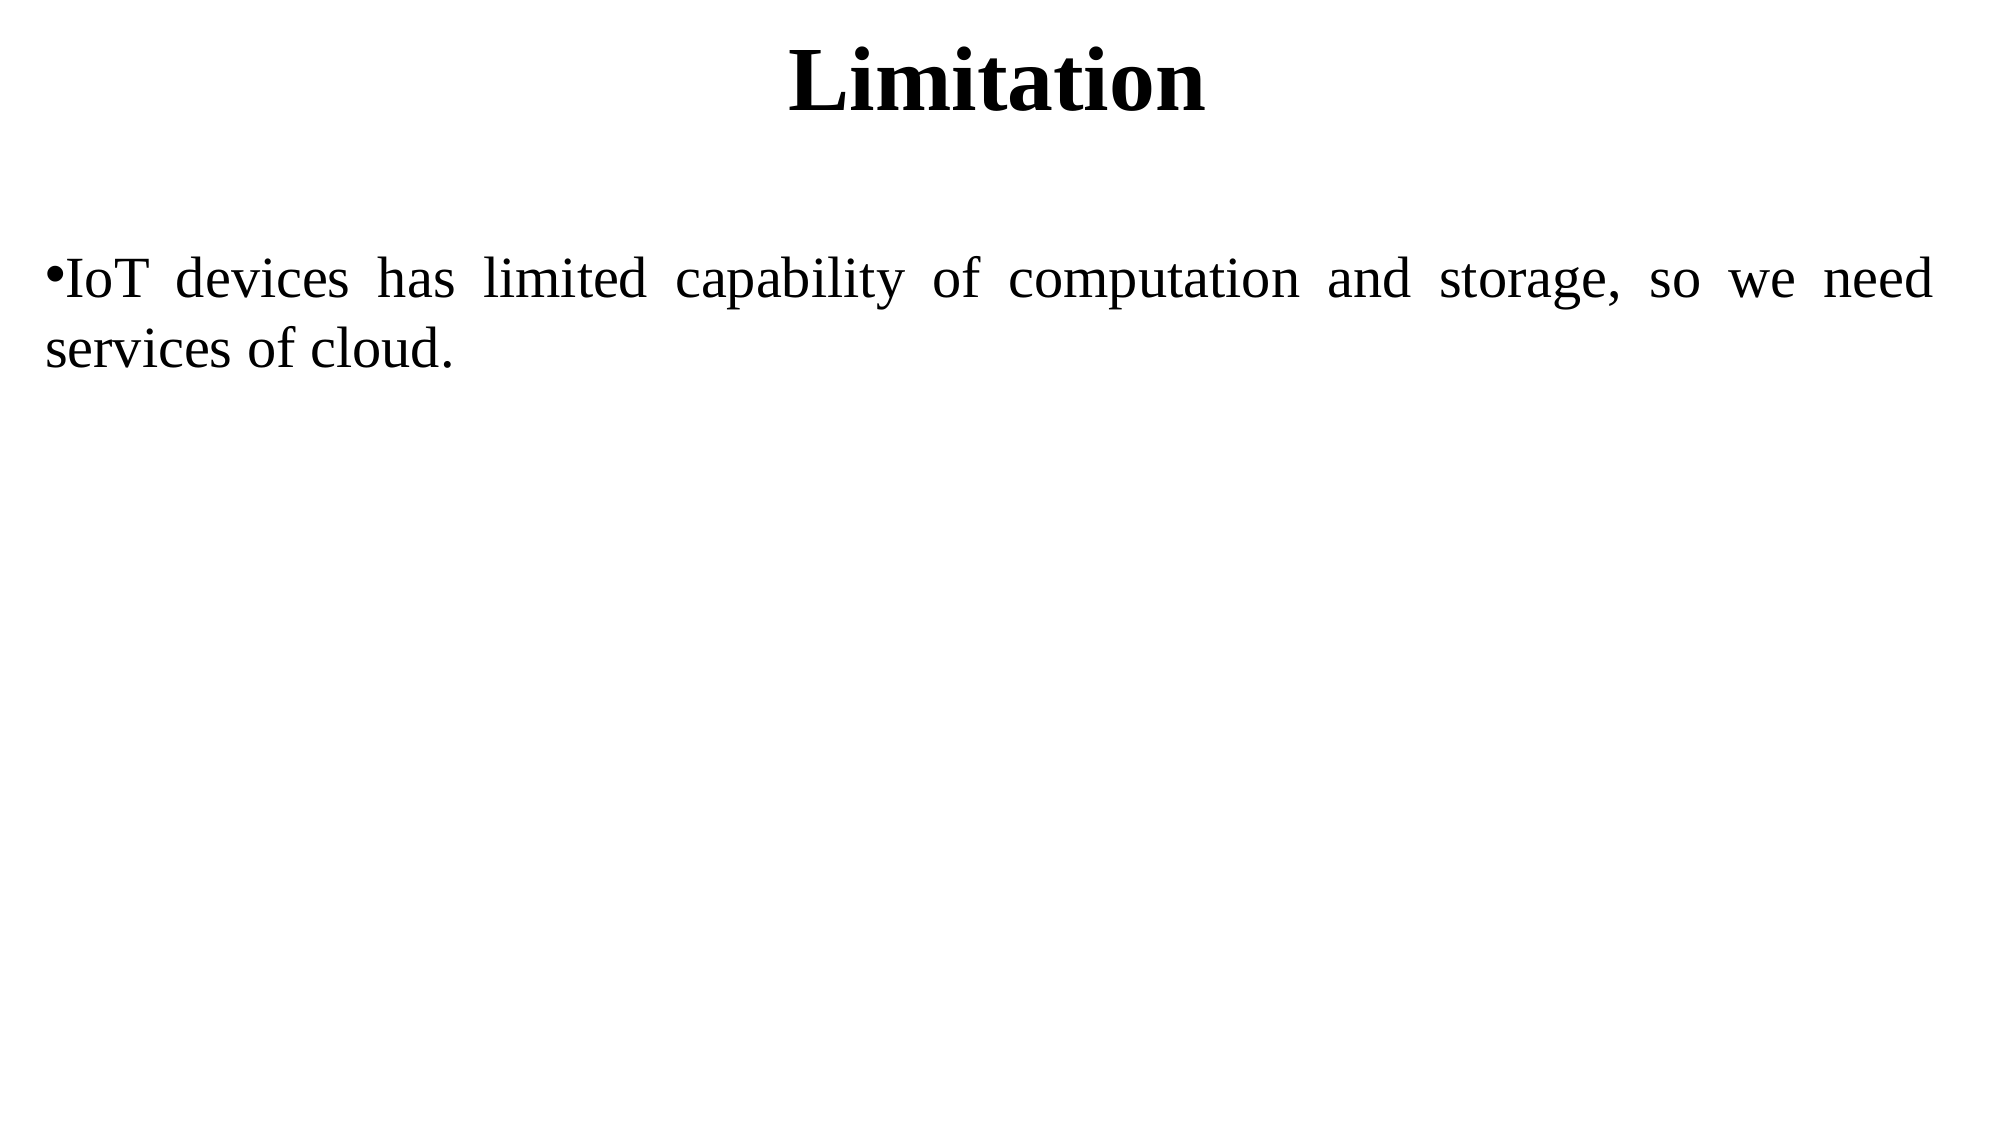

# Limitation
IoT devices has limited capability of computation and storage, so we need services of cloud.